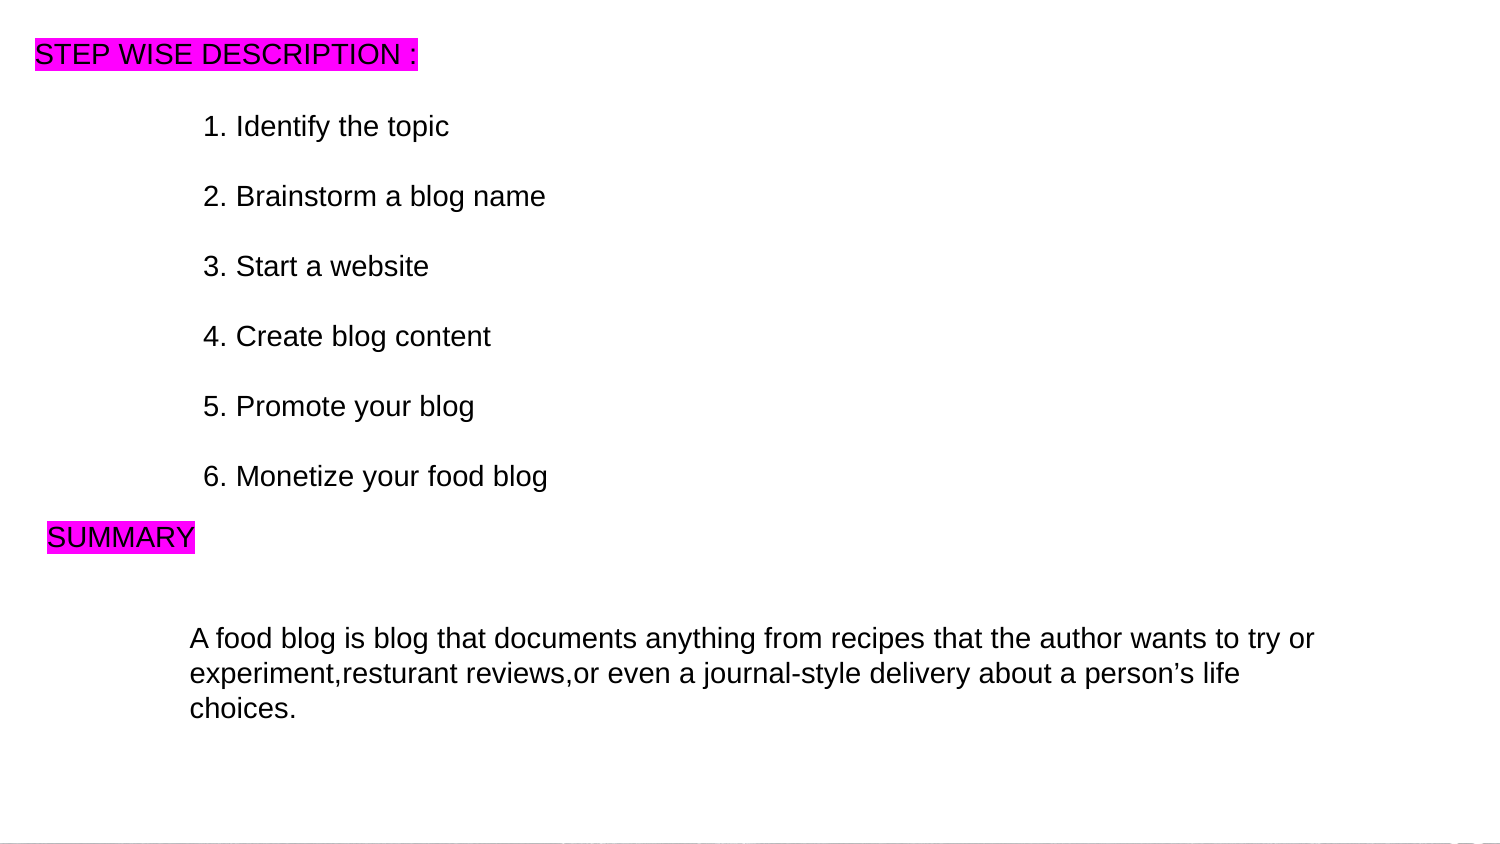

STEP WISE DESCRIPTION :
1. Identify the topic

2. Brainstorm a blog name

3. Start a website

4. Create blog content

5. Promote your blog

6. Monetize your food blog

SUMMARY
A food blog is blog that documents anything from recipes that the author wants to try or experiment,resturant reviews,or even a journal-style delivery about a person’s life choices.